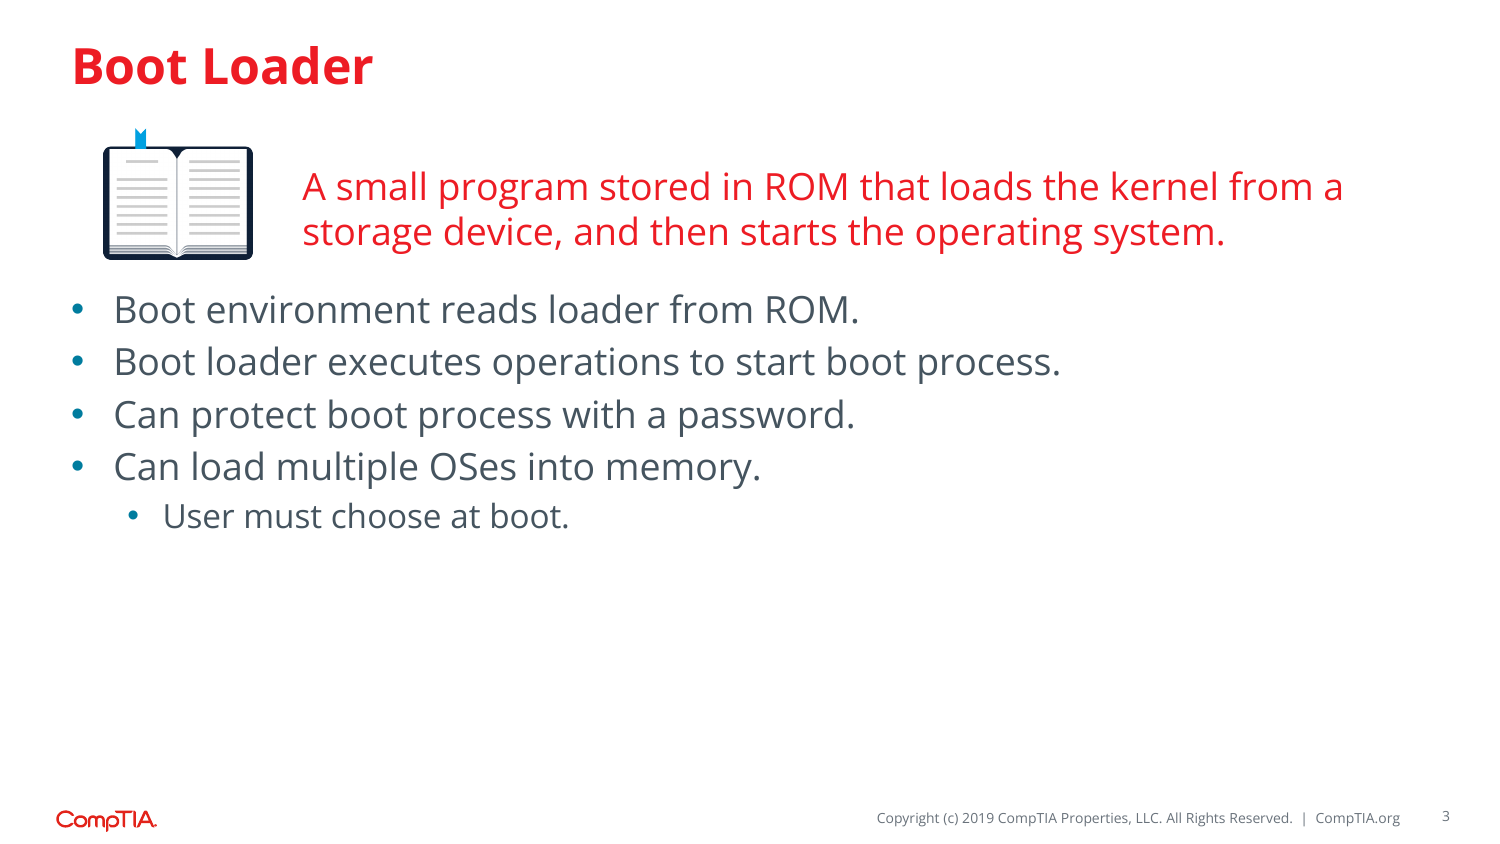

# Boot Loader
A small program stored in ROM that loads the kernel from a storage device, and then starts the operating system.
Boot environment reads loader from ROM.
Boot loader executes operations to start boot process.
Can protect boot process with a password.
Can load multiple OSes into memory.
User must choose at boot.
3